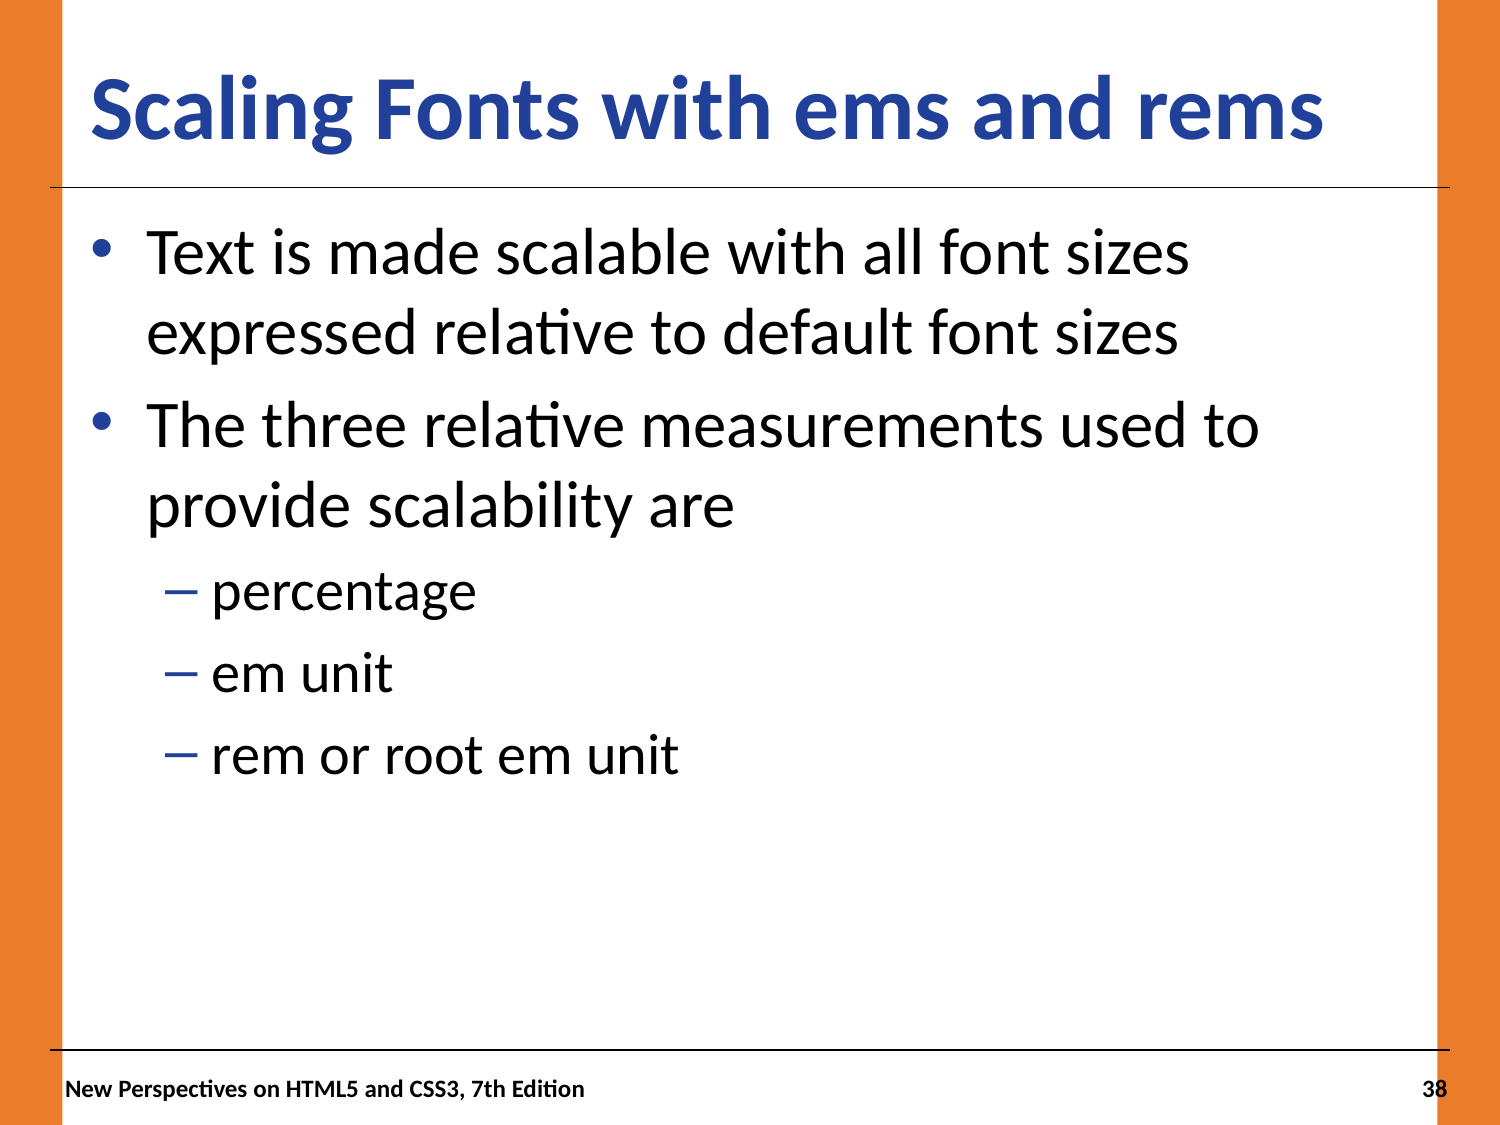

# Scaling Fonts with ems and rems
Text is made scalable with all font sizes expressed relative to default font sizes
The three relative measurements used to provide scalability are
percentage
em unit
rem or root em unit
New Perspectives on HTML5 and CSS3, 7th Edition
38